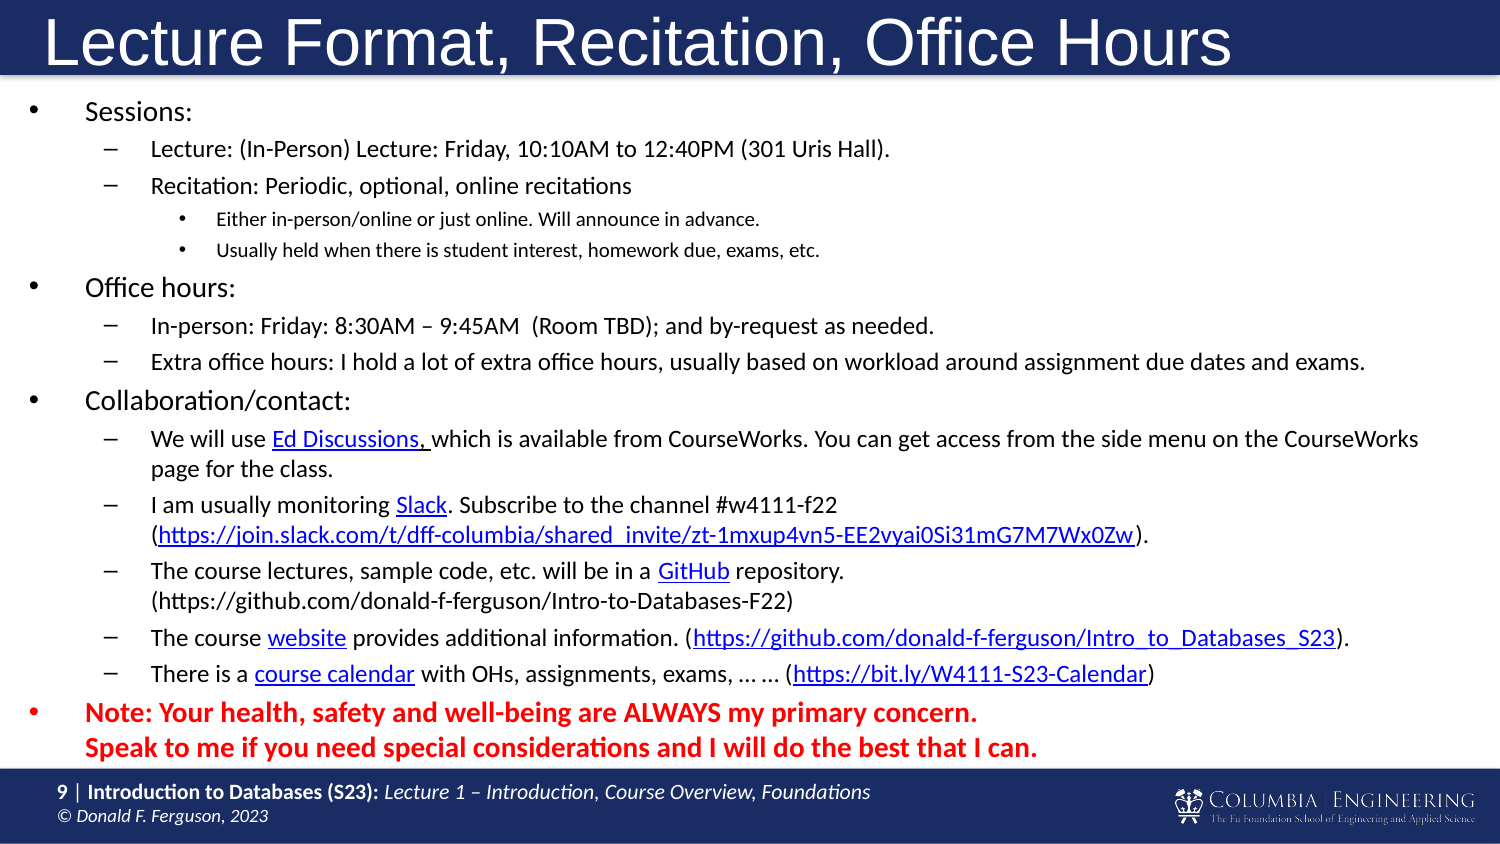

# Lecture Format, Recitation, Office Hours
Sessions:
Lecture: (In-Person) Lecture: Friday, 10:10AM to 12:40PM (301 Uris Hall).
Recitation: Periodic, optional, online recitations
Either in-person/online or just online. Will announce in advance.
Usually held when there is student interest, homework due, exams, etc.
Office hours:
In-person: Friday: 8:30AM – 9:45AM  (Room TBD); and by-request as needed.
Extra office hours: I hold a lot of extra office hours, usually based on workload around assignment due dates and exams.
Collaboration/contact:
We will use Ed Discussions, which is available from CourseWorks. You can get access from the side menu on the CourseWorks page for the class.
I am usually monitoring Slack. Subscribe to the channel #w4111-f22
(https://join.slack.com/t/dff-columbia/shared_invite/zt-1mxup4vn5-EE2vyai0Si31mG7M7Wx0Zw).
The course lectures, sample code, etc. will be in a GitHub repository.
(https://github.com/donald-f-ferguson/Intro-to-Databases-F22)
The course website provides additional information. (https://github.com/donald-f-ferguson/Intro_to_Databases_S23).
There is a course calendar with OHs, assignments, exams, … … (https://bit.ly/W4111-S23-Calendar)
Note: Your health, safety and well-being are ALWAYS my primary concern.
Speak to me if you need special considerations and I will do the best that I can.